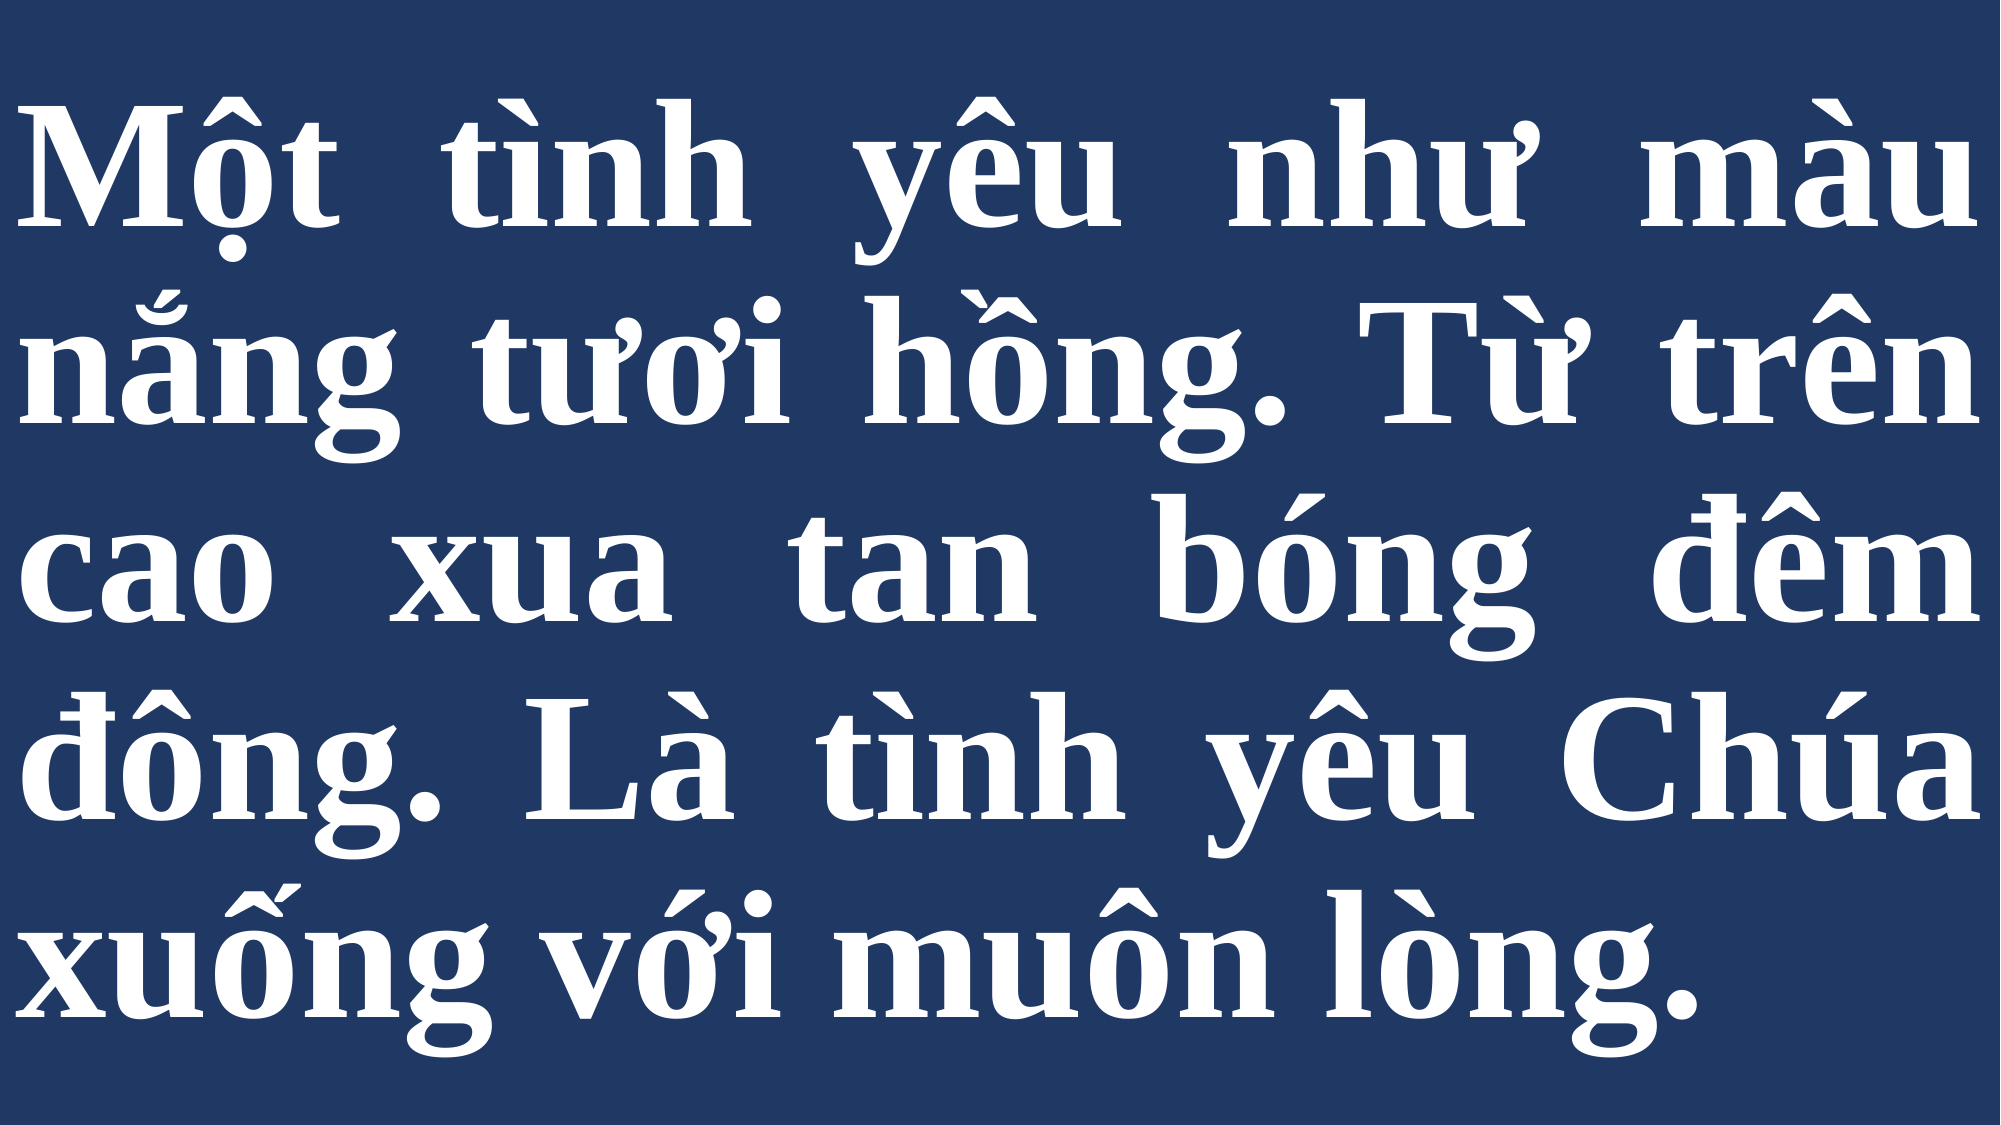

# Một tình yêu như màu nắng tươi hồng. Từ trên cao xua tan bóng đêm đông. Là tình yêu Chúa xuống với muôn lòng.